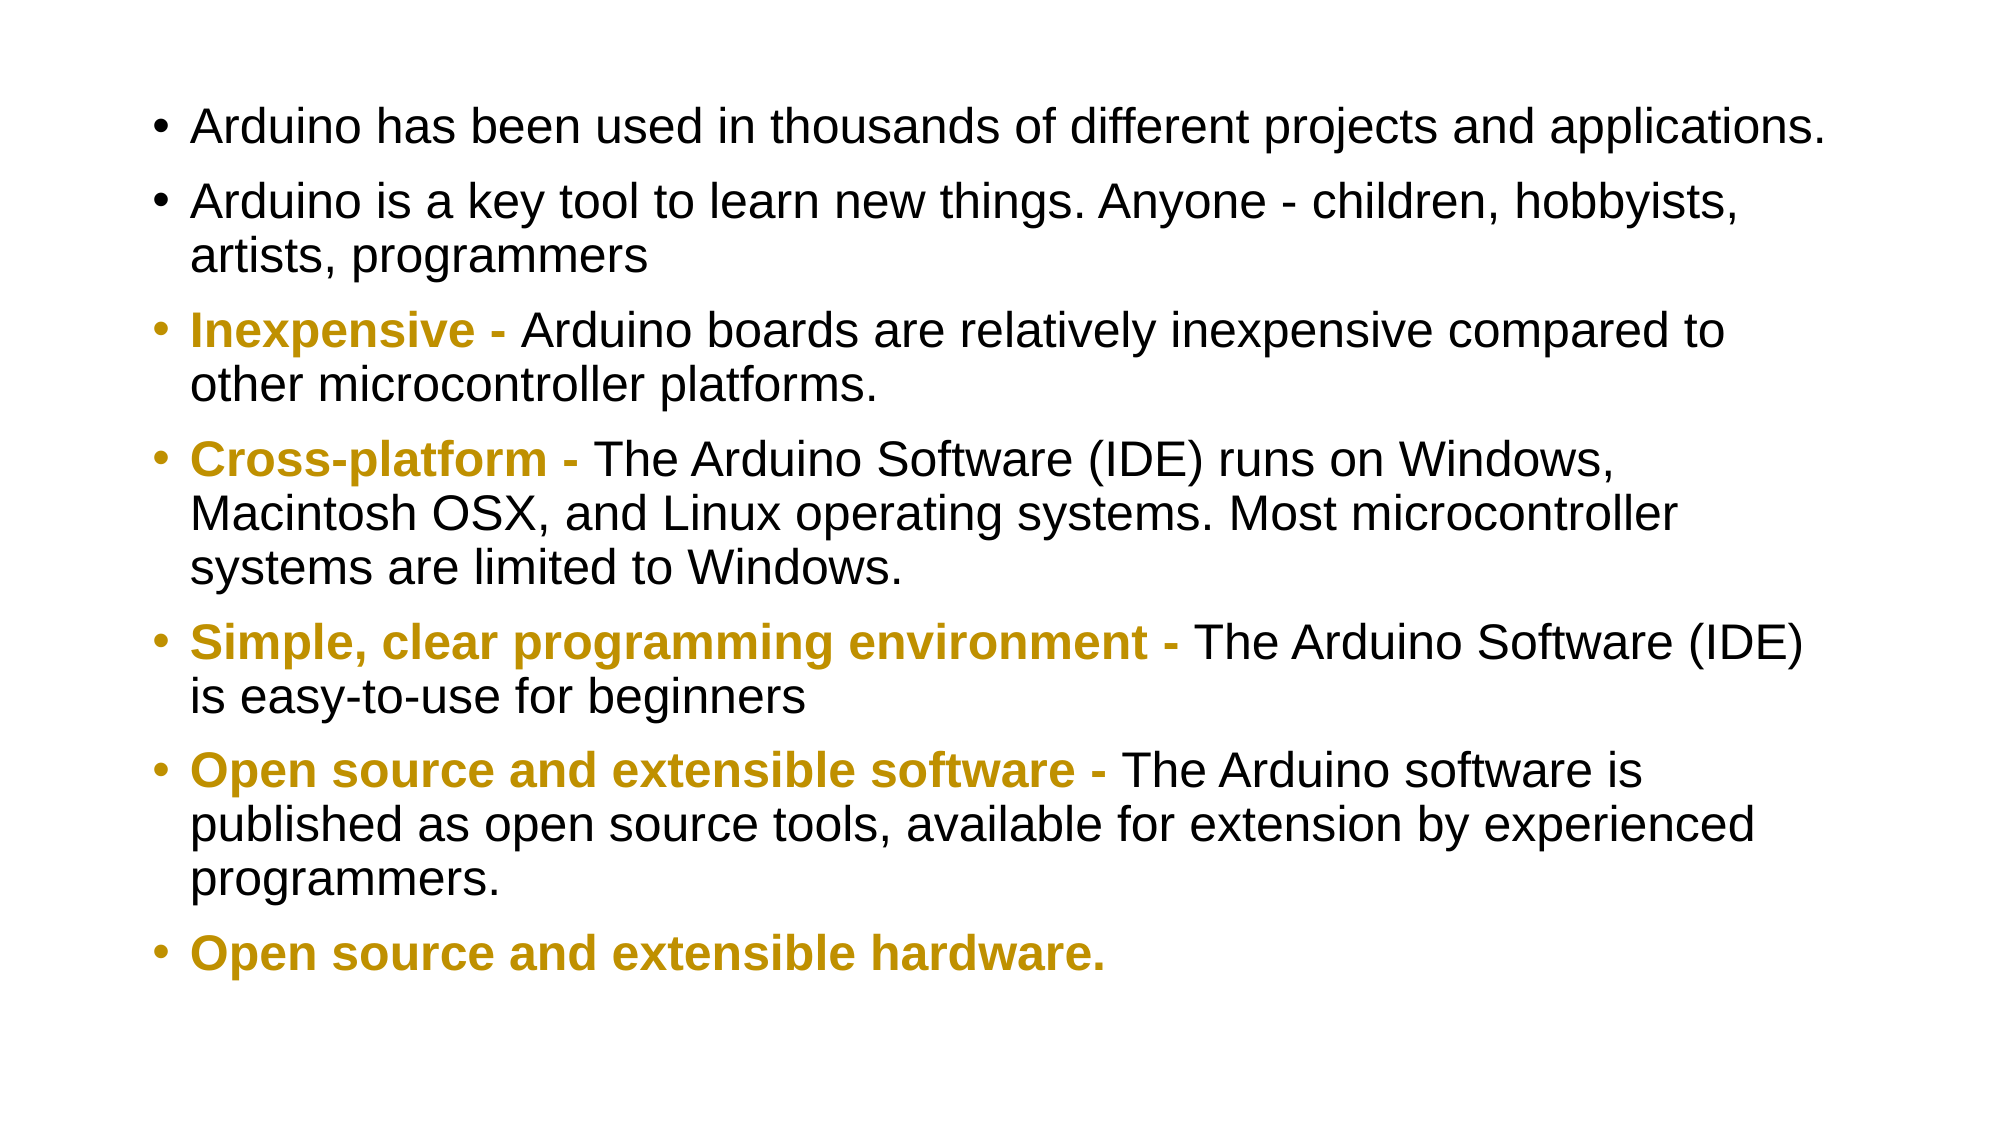

Arduino has been used in thousands of different projects and applications.
Arduino is a key tool to learn new things. Anyone - children, hobbyists, artists, programmers
Inexpensive - Arduino boards are relatively inexpensive compared to other microcontroller platforms.
Cross-platform - The Arduino Software (IDE) runs on Windows, Macintosh OSX, and Linux operating systems. Most microcontroller systems are limited to Windows.
Simple, clear programming environment - The Arduino Software (IDE) is easy-to-use for beginners
Open source and extensible software - The Arduino software is published as open source tools, available for extension by experienced programmers.
Open source and extensible hardware.